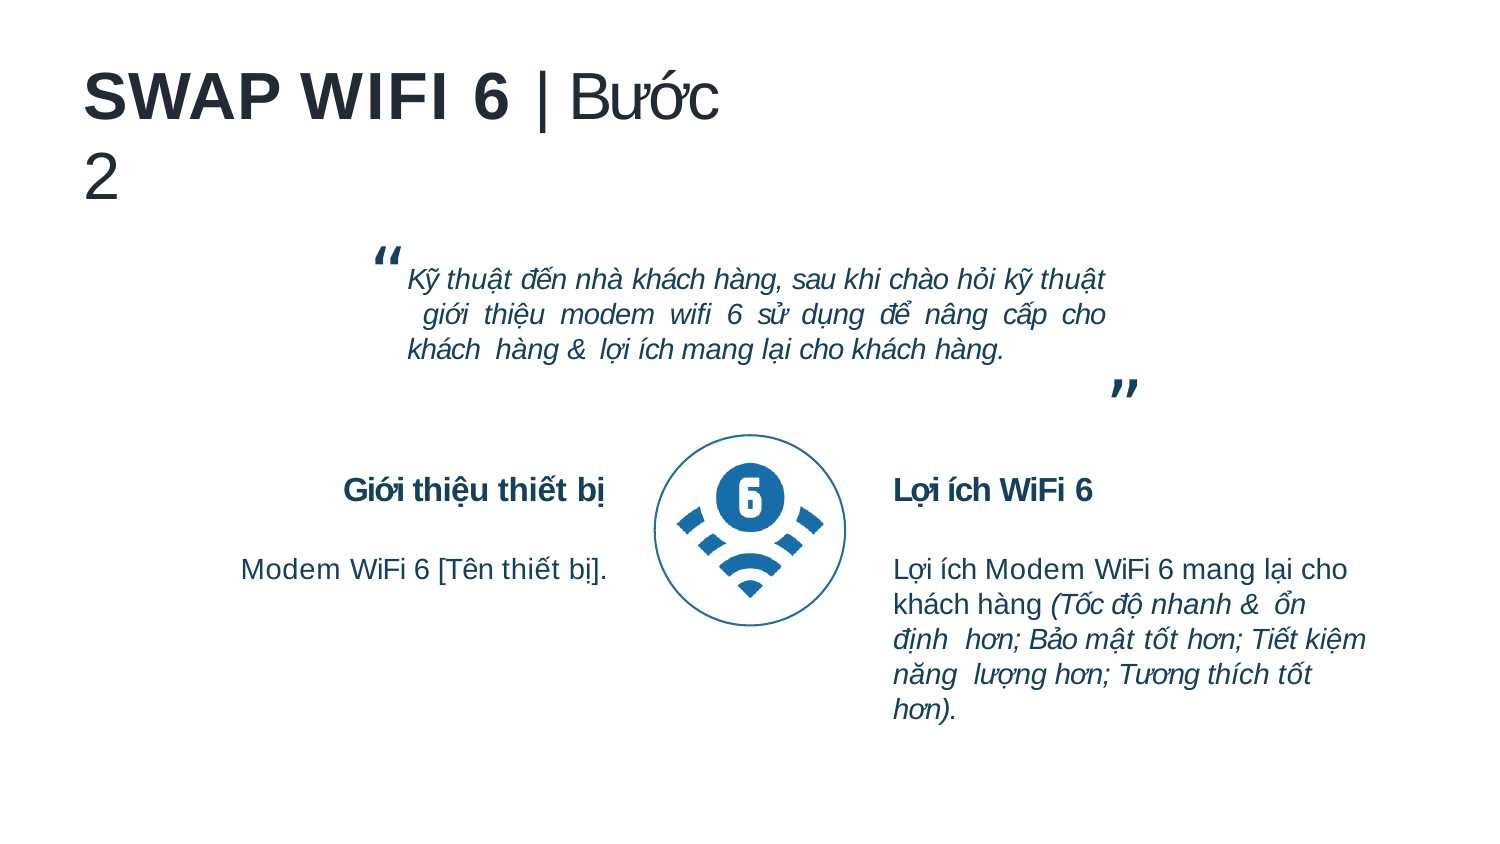

# SWAP WIFI 6 | Bước 2
“
Kỹ thuật đến nhà khách hàng, sau khi chào hỏi kỹ thuật  giới thiệu modem wifi 6 sử dụng để nâng cấp cho khách  hàng & lợi ích mang lại cho khách hàng.
”

Giới thiệu thiết bị
Lợi ích WiFi 6
Modem WiFi 6 [Tên thiết bị].
Lợi ích Modem WiFi 6 mang lại cho  khách hàng (Tốc độ nhanh & ổn định  hơn; Bảo mật tốt hơn; Tiết kiệm năng  lượng hơn; Tương thích tốt hơn).